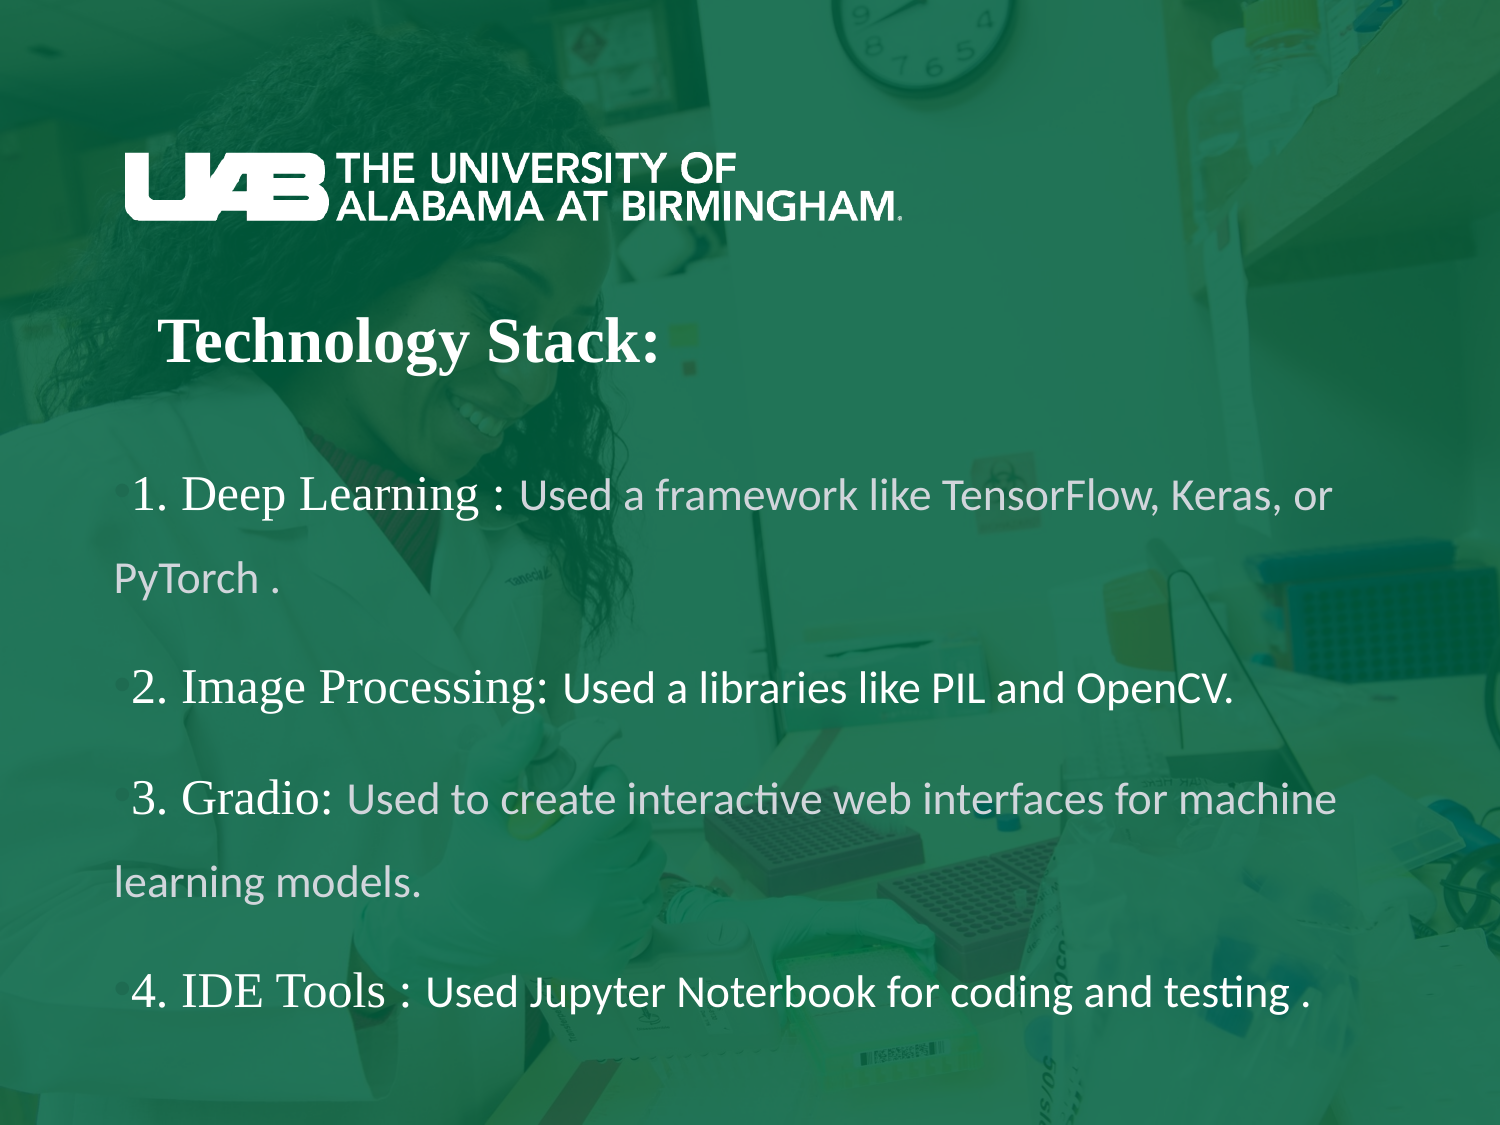

Technology Stack:
1. Deep Learning : Used a framework like TensorFlow, Keras, or PyTorch .
2. Image Processing: Used a libraries like PIL and OpenCV.
3. Gradio: Used to create interactive web interfaces for machine learning models.
4. IDE Tools : Used Jupyter Noterbook for coding and testing .